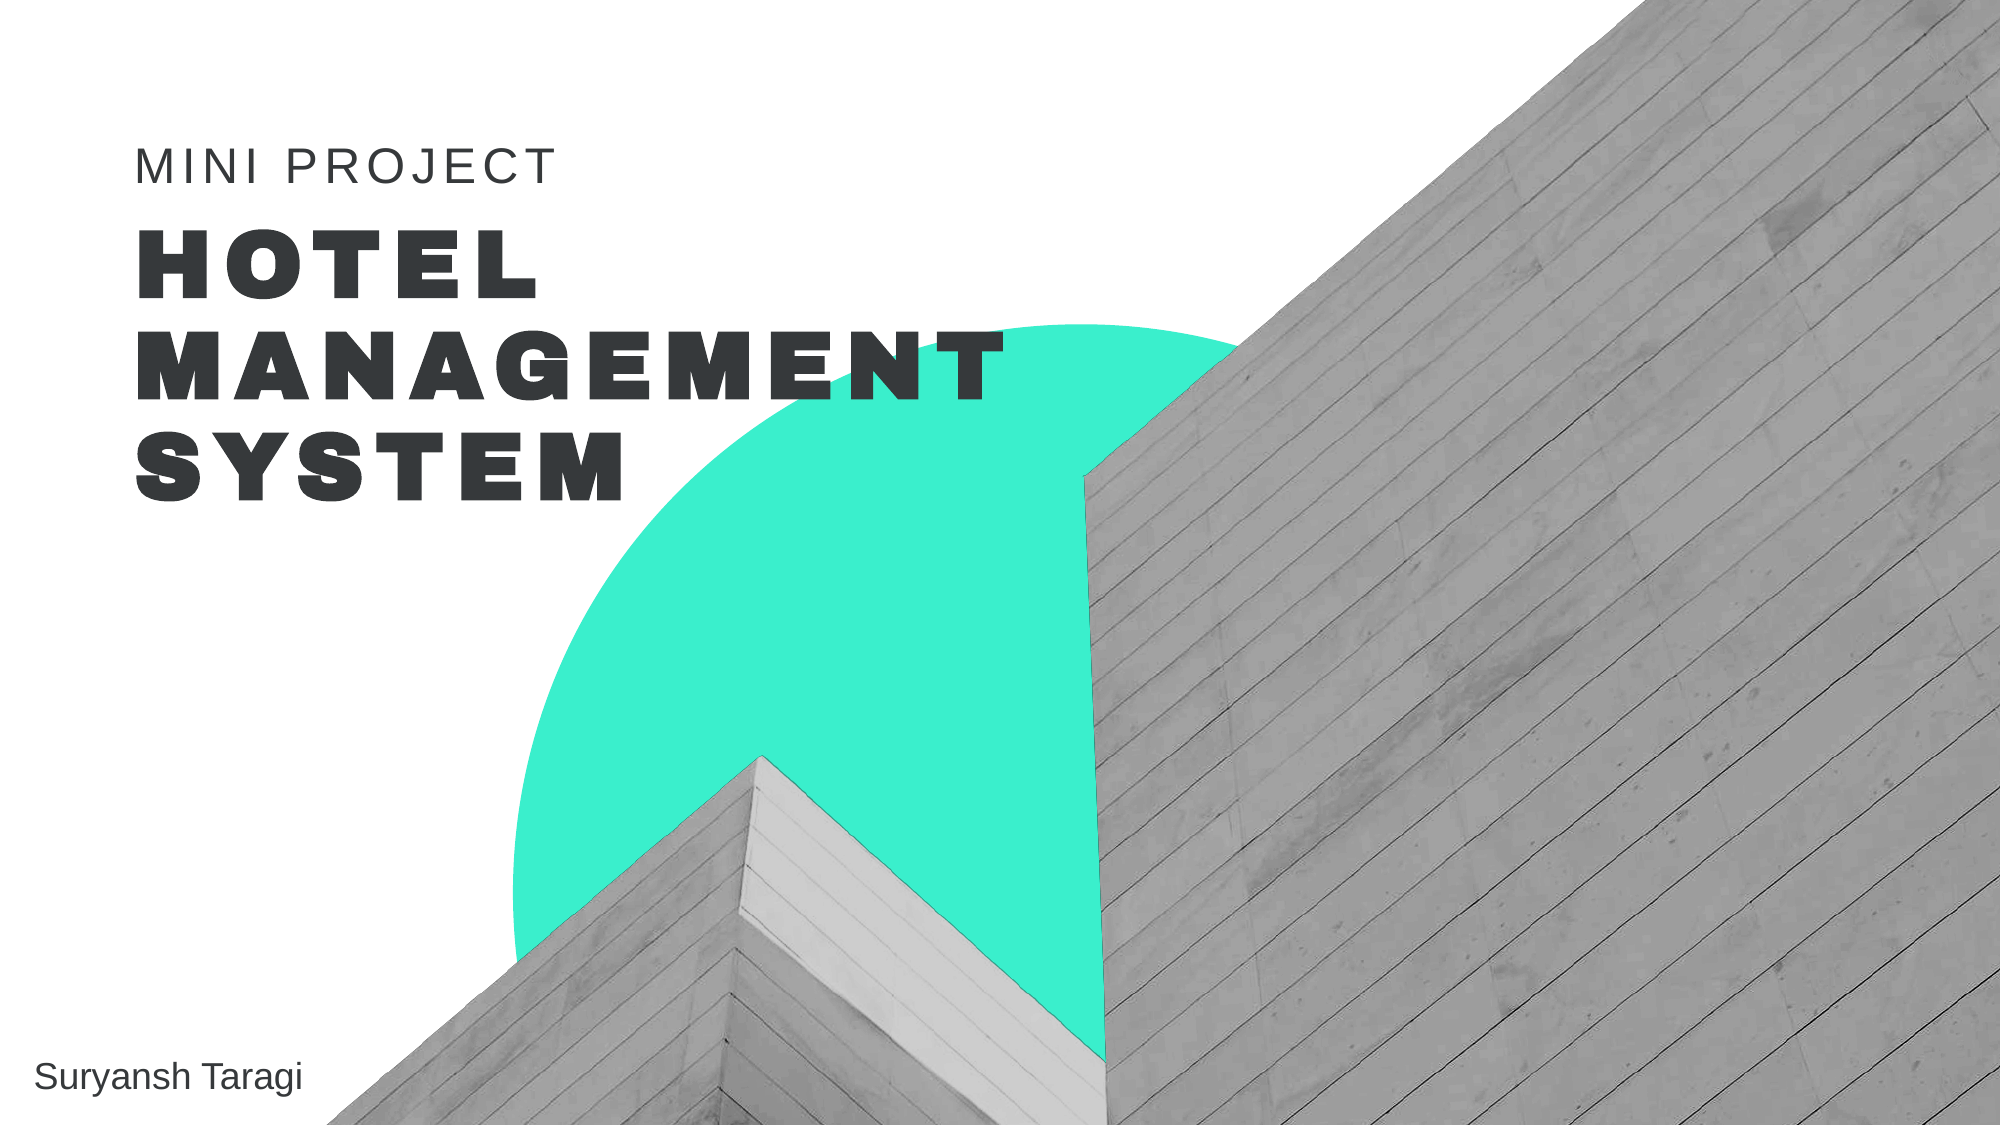

MINI PROJECT
# HOTEL MANAGEMENT SYSTEM
Suryansh Taragi